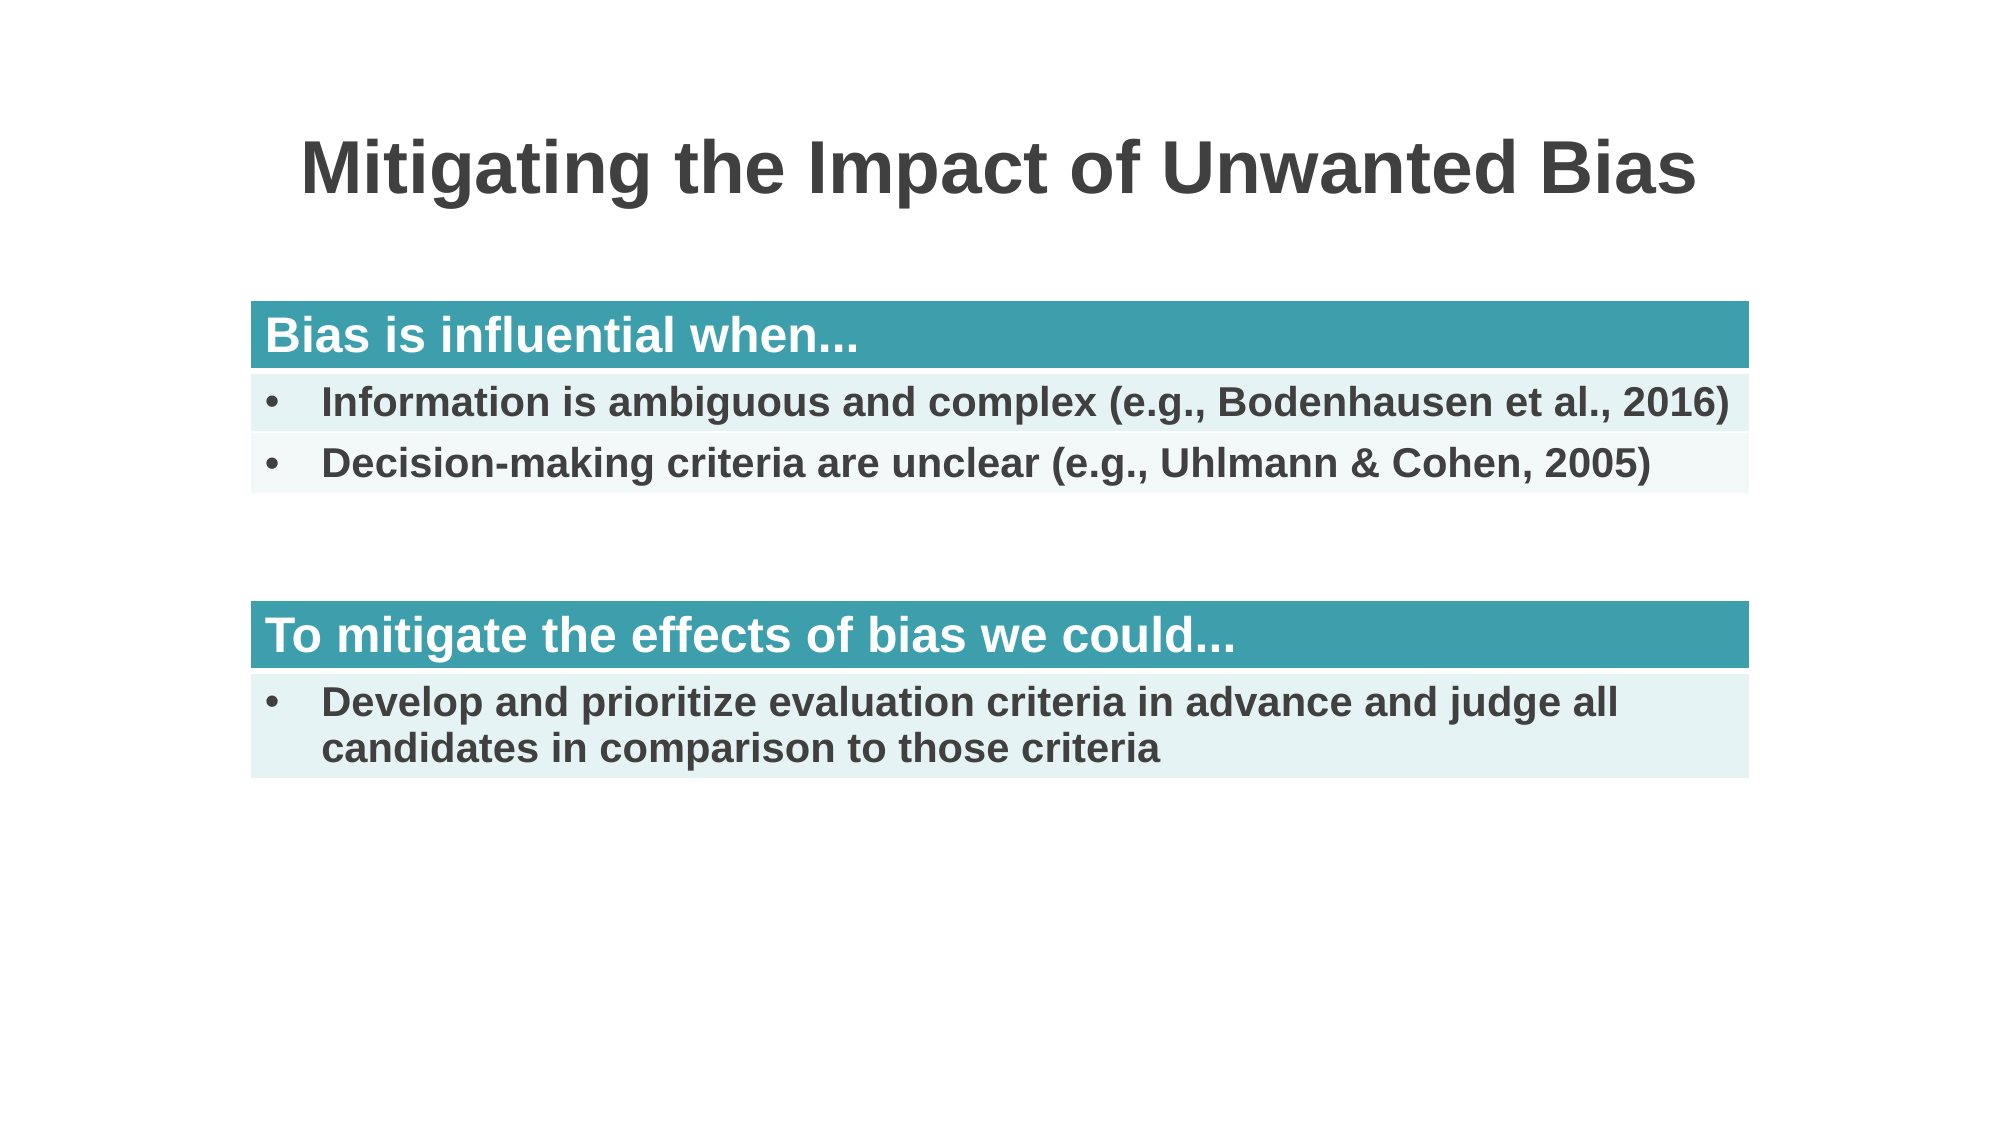

Mitigating the Impact of Unwanted Bias
| Bias is influential when... |
| --- |
| Information is ambiguous and complex (e.g., Bodenhausen et al., 2016) |
| Decision-making criteria are unclear (e.g., Uhlmann & Cohen, 2005) |
| To mitigate the effects of bias we could... |
| --- |
| Develop and prioritize evaluation criteria in advance and judge all candidates in comparison to those criteria |